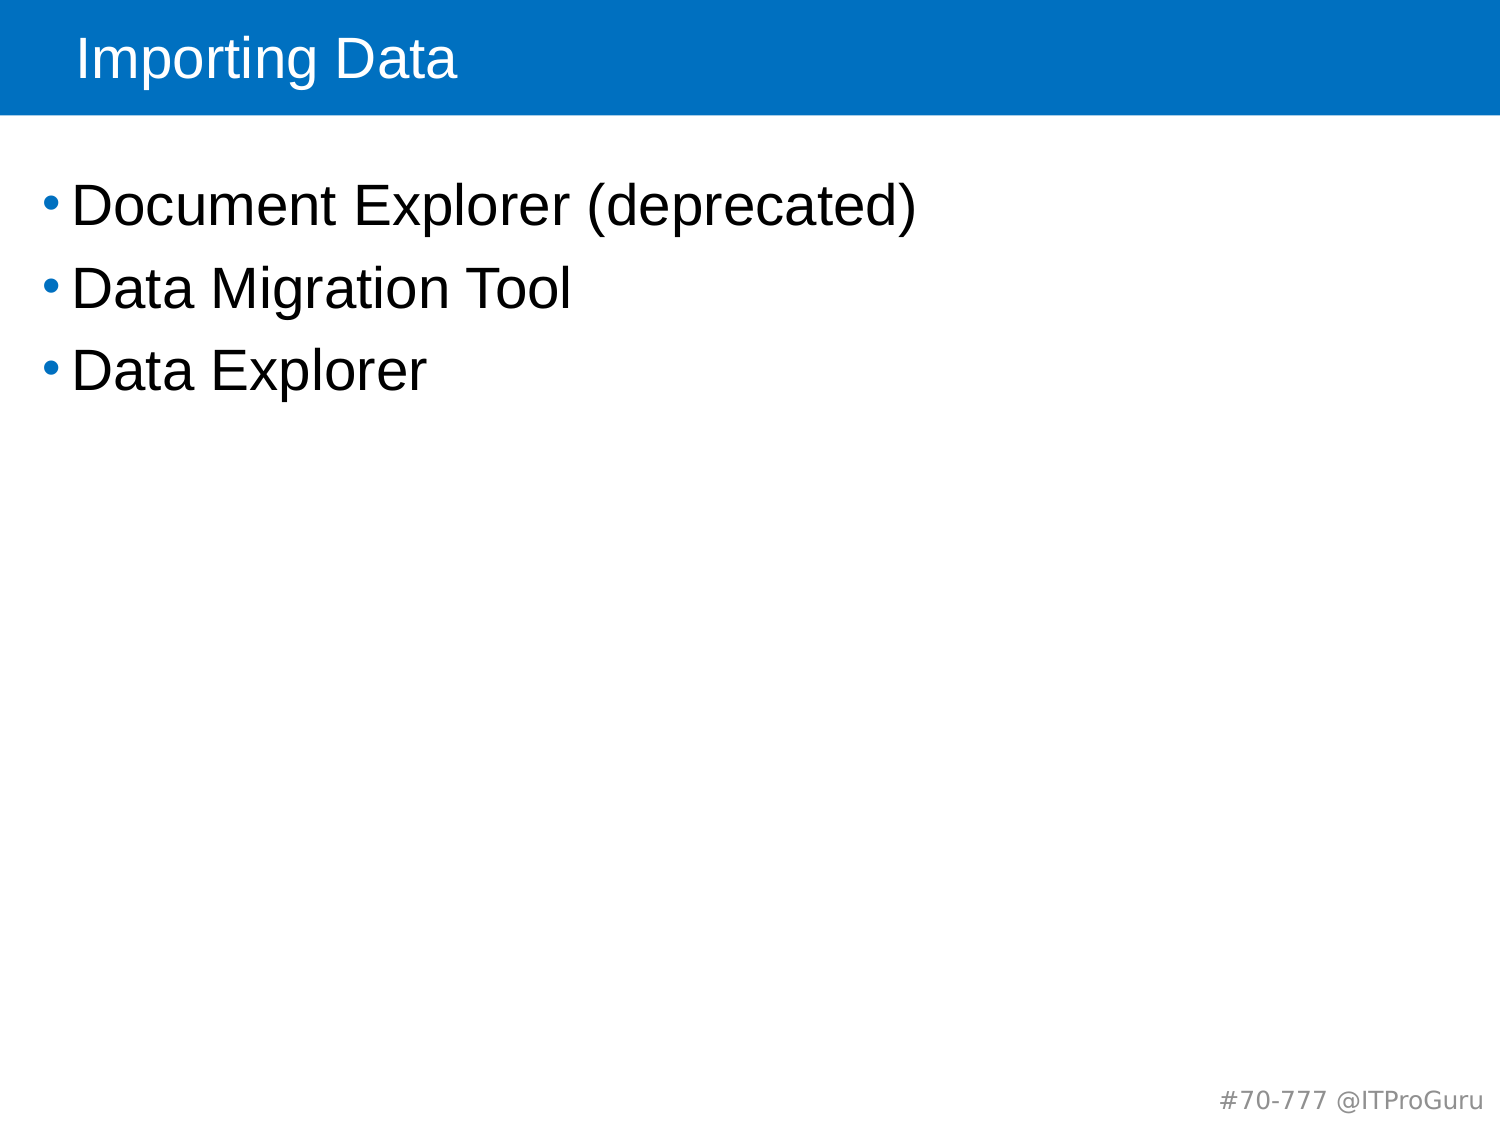

# Importing Data
Document Explorer (deprecated)
Data Migration Tool
Data Explorer